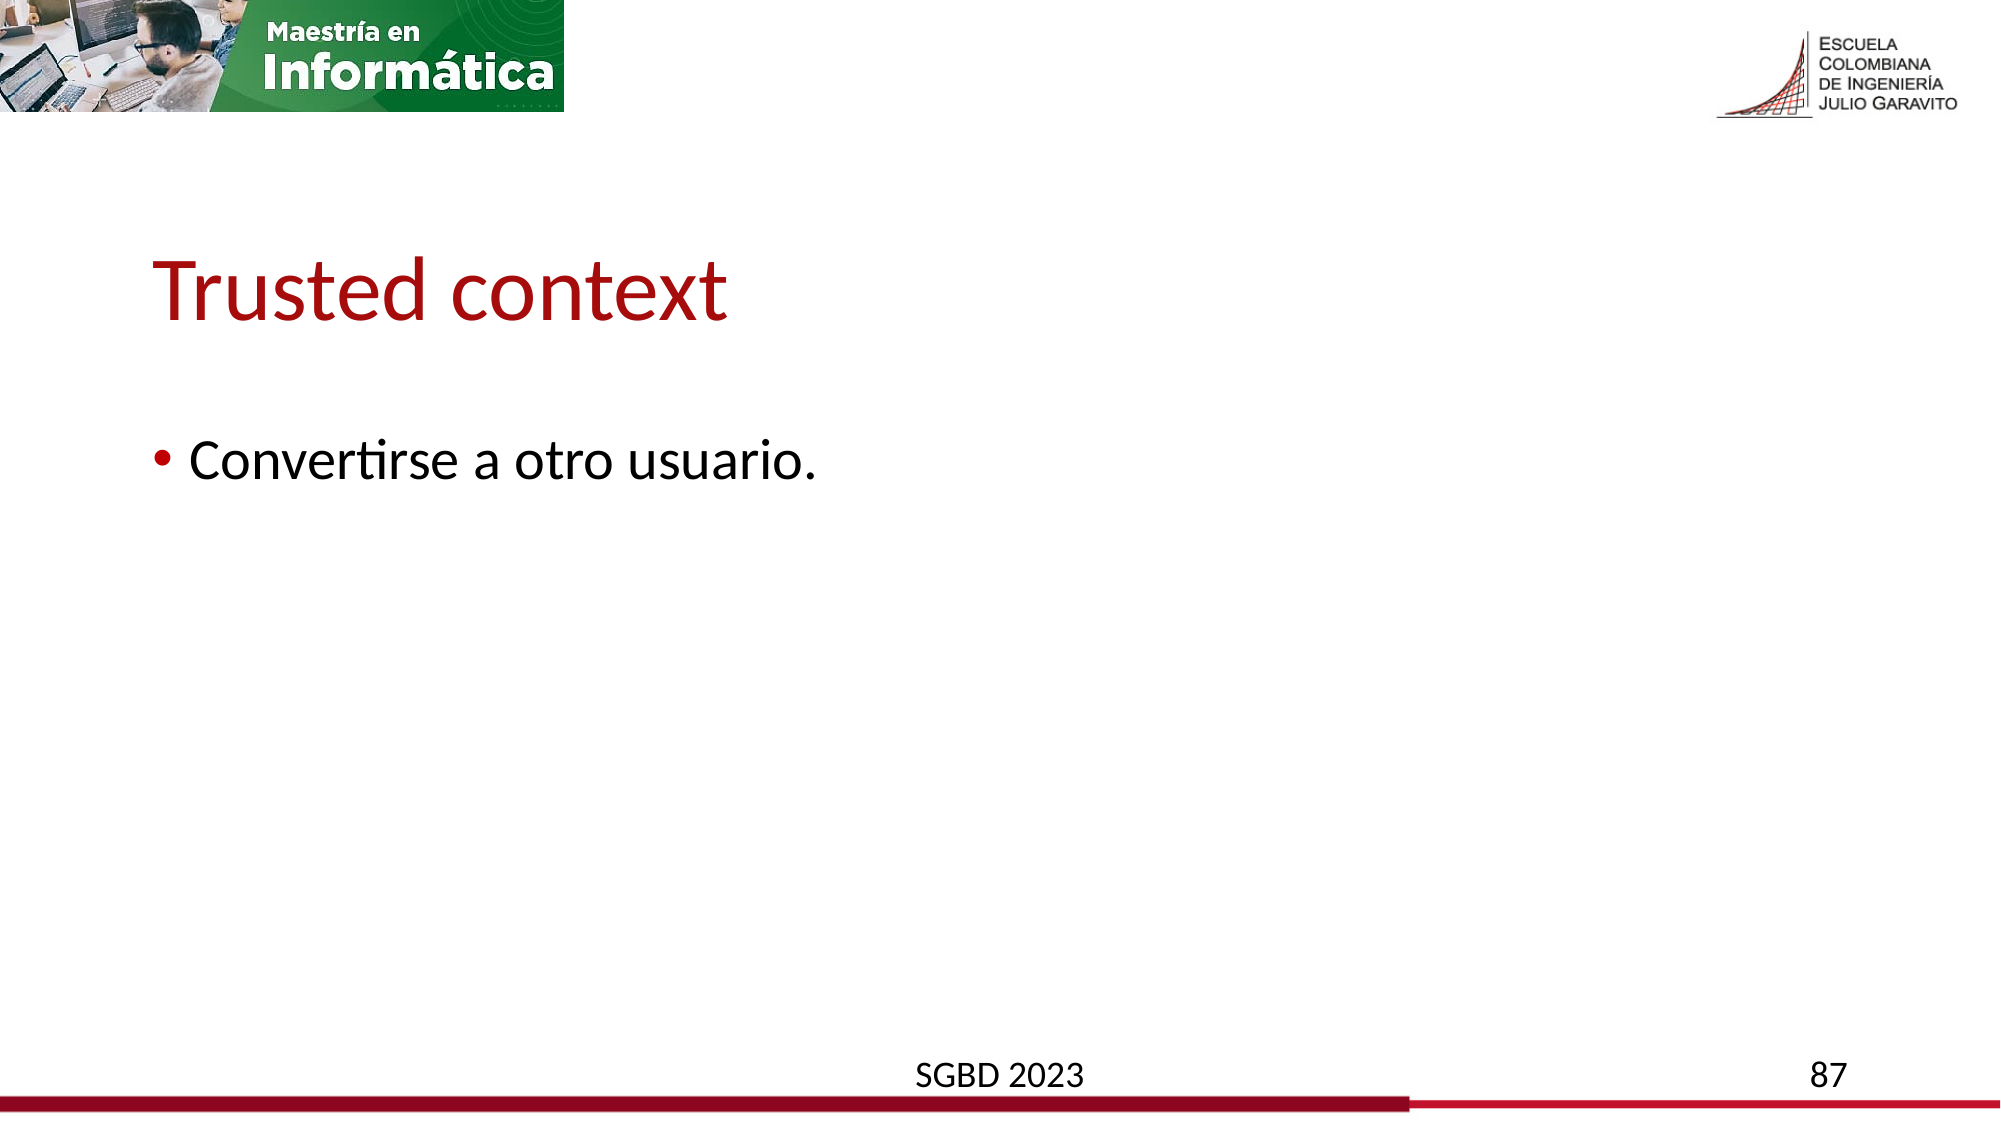

# Trusted context
Convertirse a otro usuario.
SGBD 2023
87